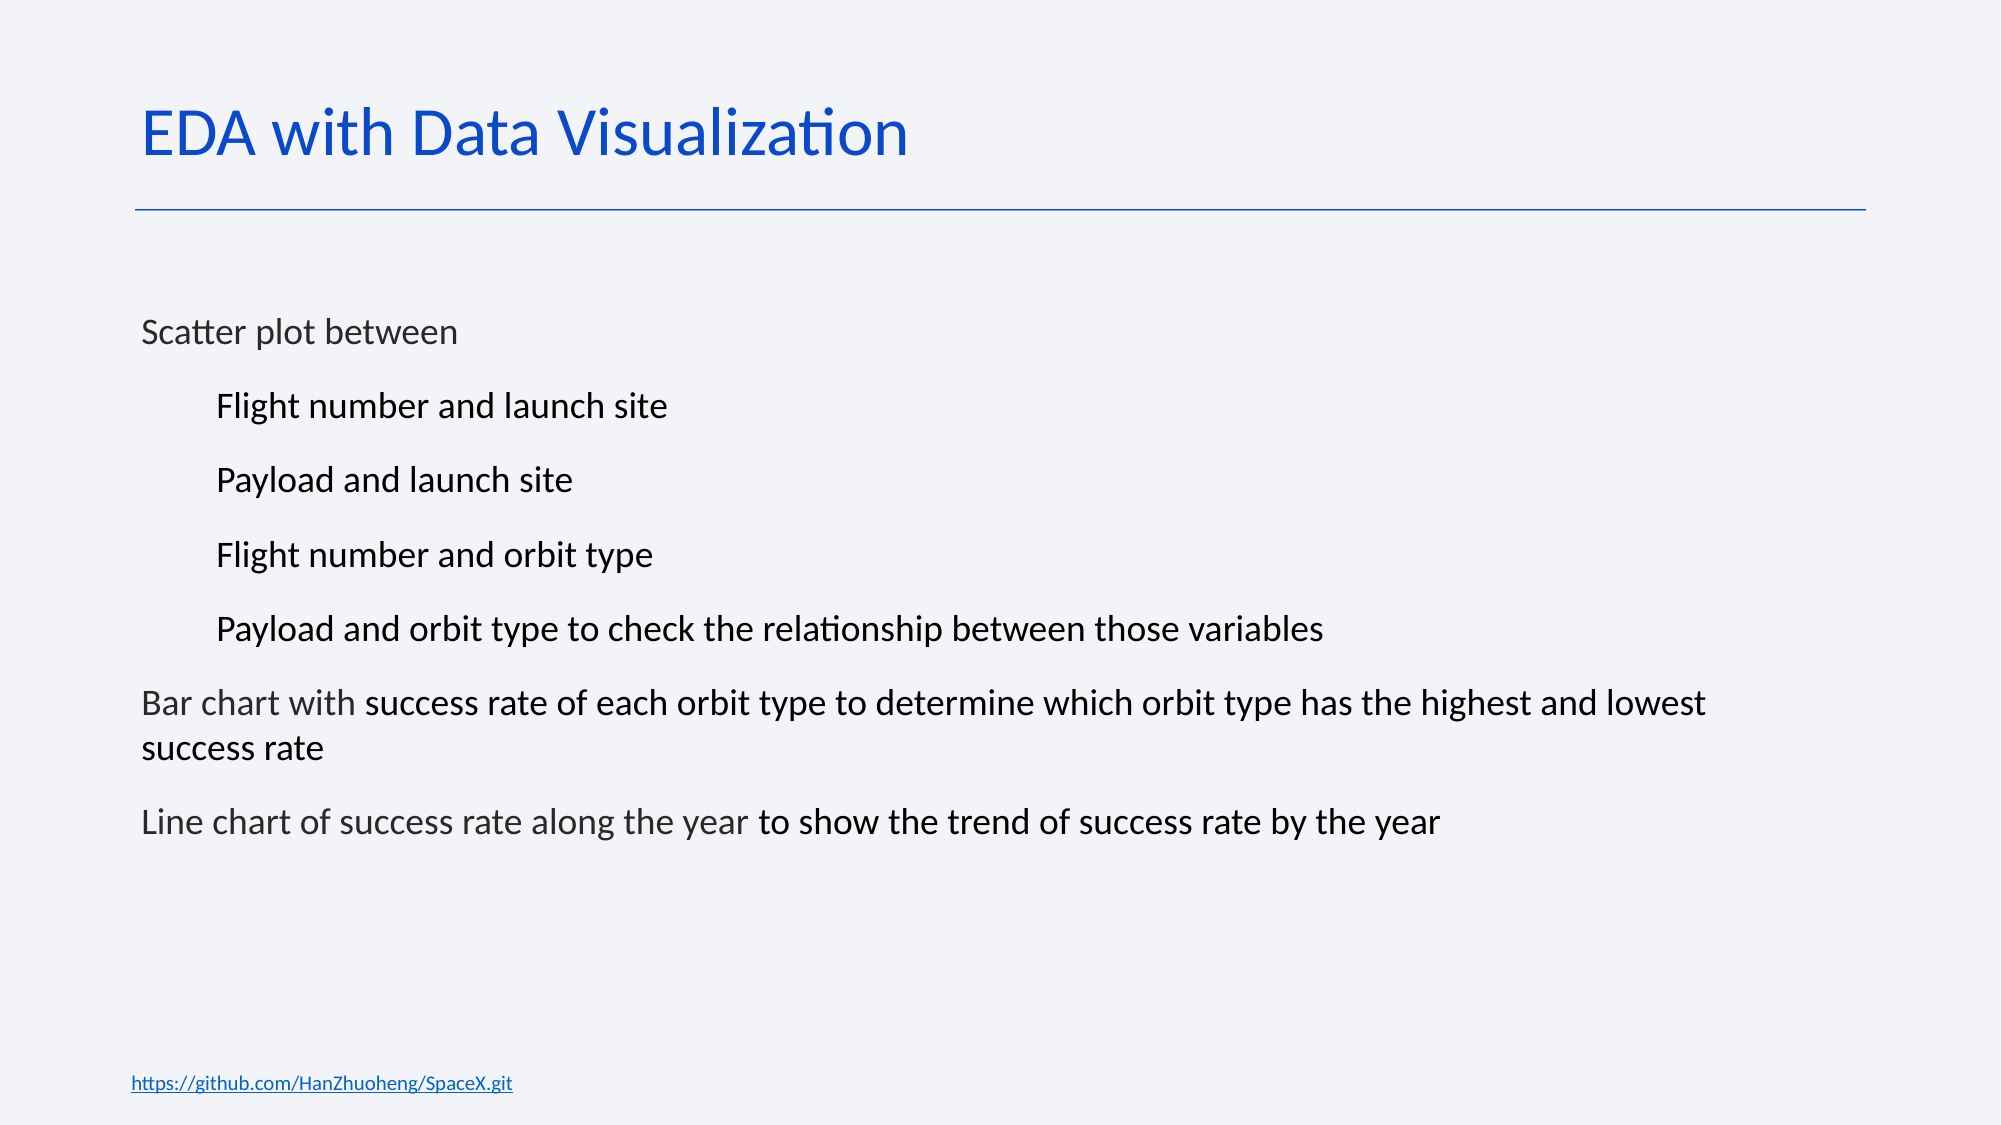

EDA with Data Visualization
Scatter plot between
Flight number and launch site
Payload and launch site
Flight number and orbit type
Payload and orbit type to check the relationship between those variables
Bar chart with success rate of each orbit type to determine which orbit type has the highest and lowest success rate
Line chart of success rate along the year to show the trend of success rate by the year

https://github.com/HanZhuoheng/SpaceX.git